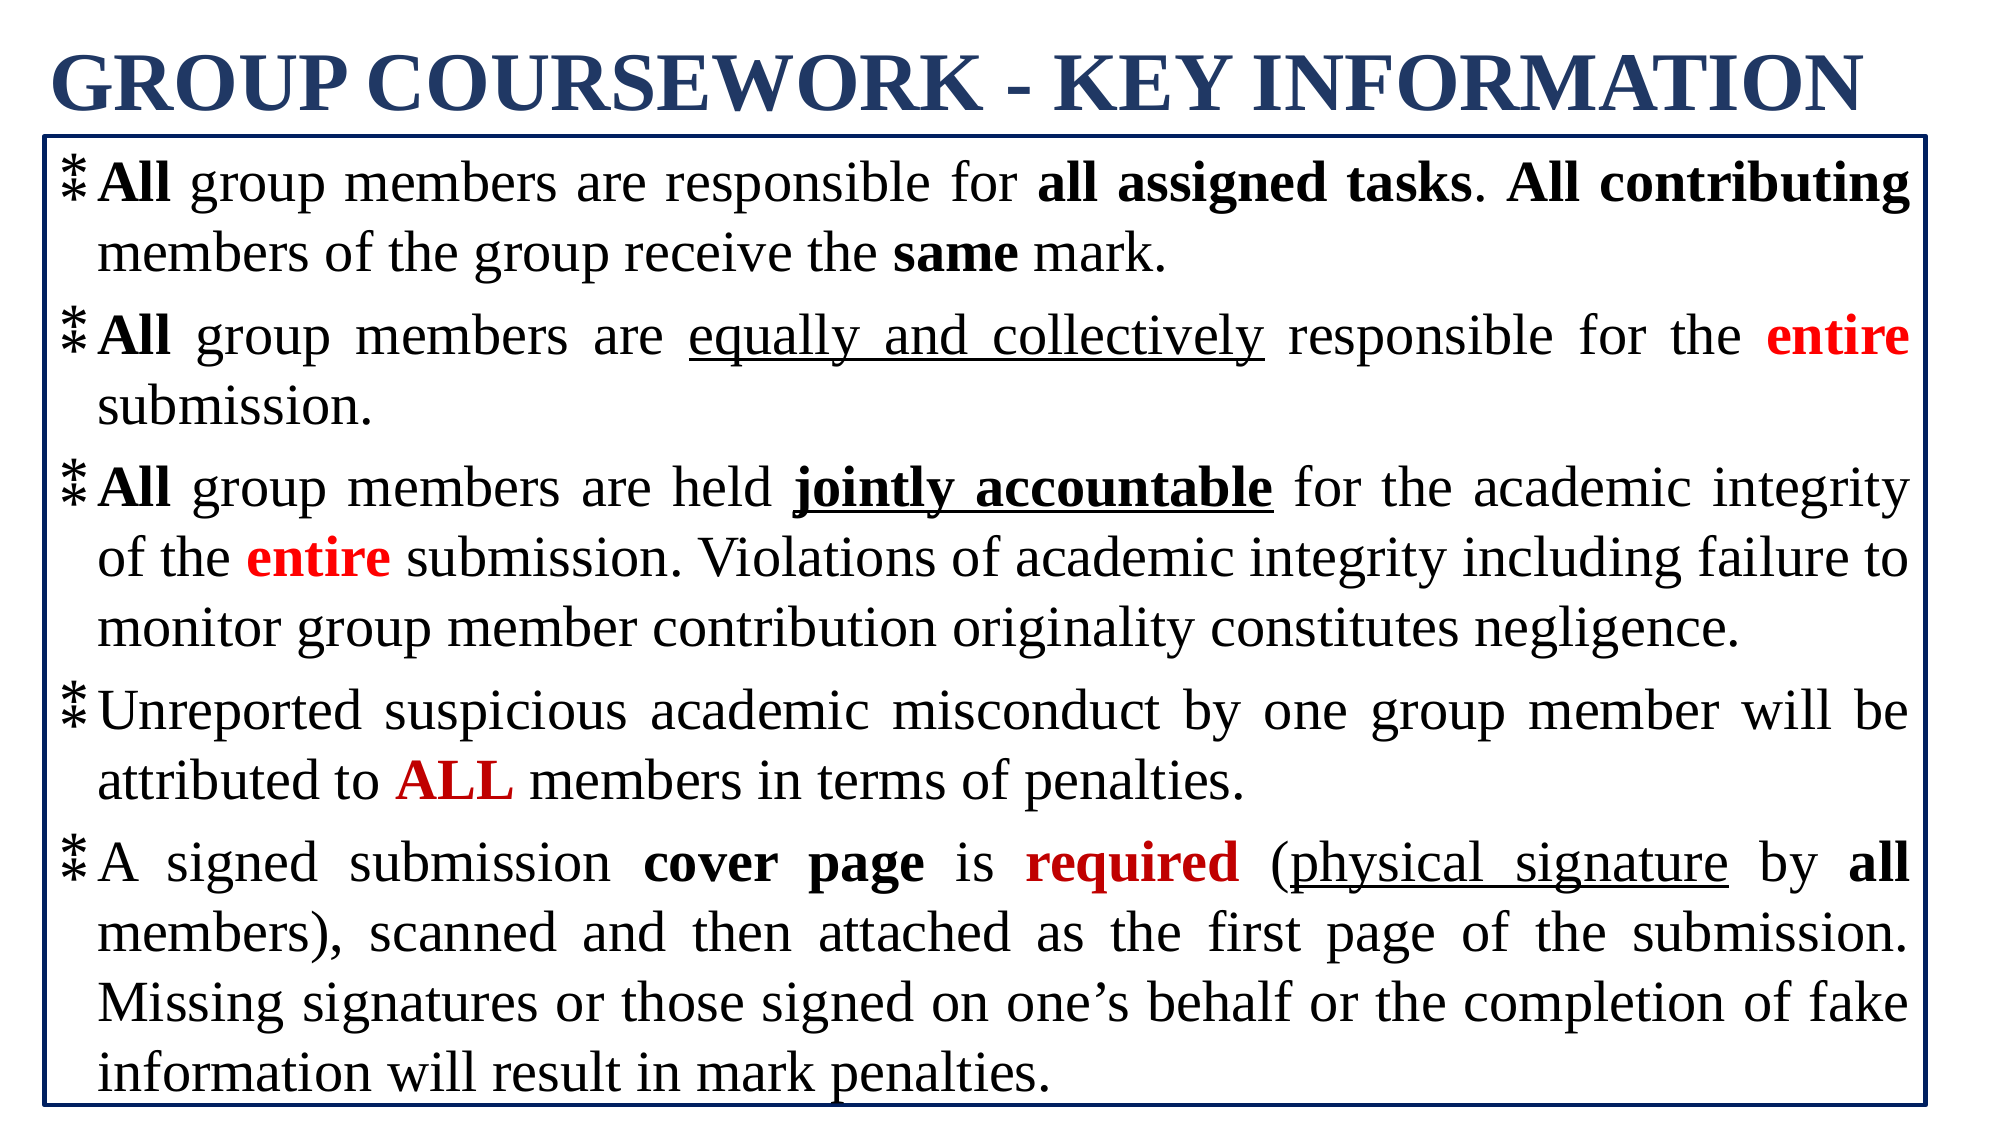

Group Coursework - Key Information
All group members are responsible for all assigned tasks. All contributing members of the group receive the same mark.
All group members are equally and collectively responsible for the entire submission.
All group members are held jointly accountable for the academic integrity of the entire submission. Violations of academic integrity including failure to monitor group member contribution originality constitutes negligence.
Unreported suspicious academic misconduct by one group member will be attributed to ALL members in terms of penalties.
A signed submission cover page is required (physical signature by all members), scanned and then attached as the first page of the submission. Missing signatures or those signed on one’s behalf or the completion of fake information will result in mark penalties.